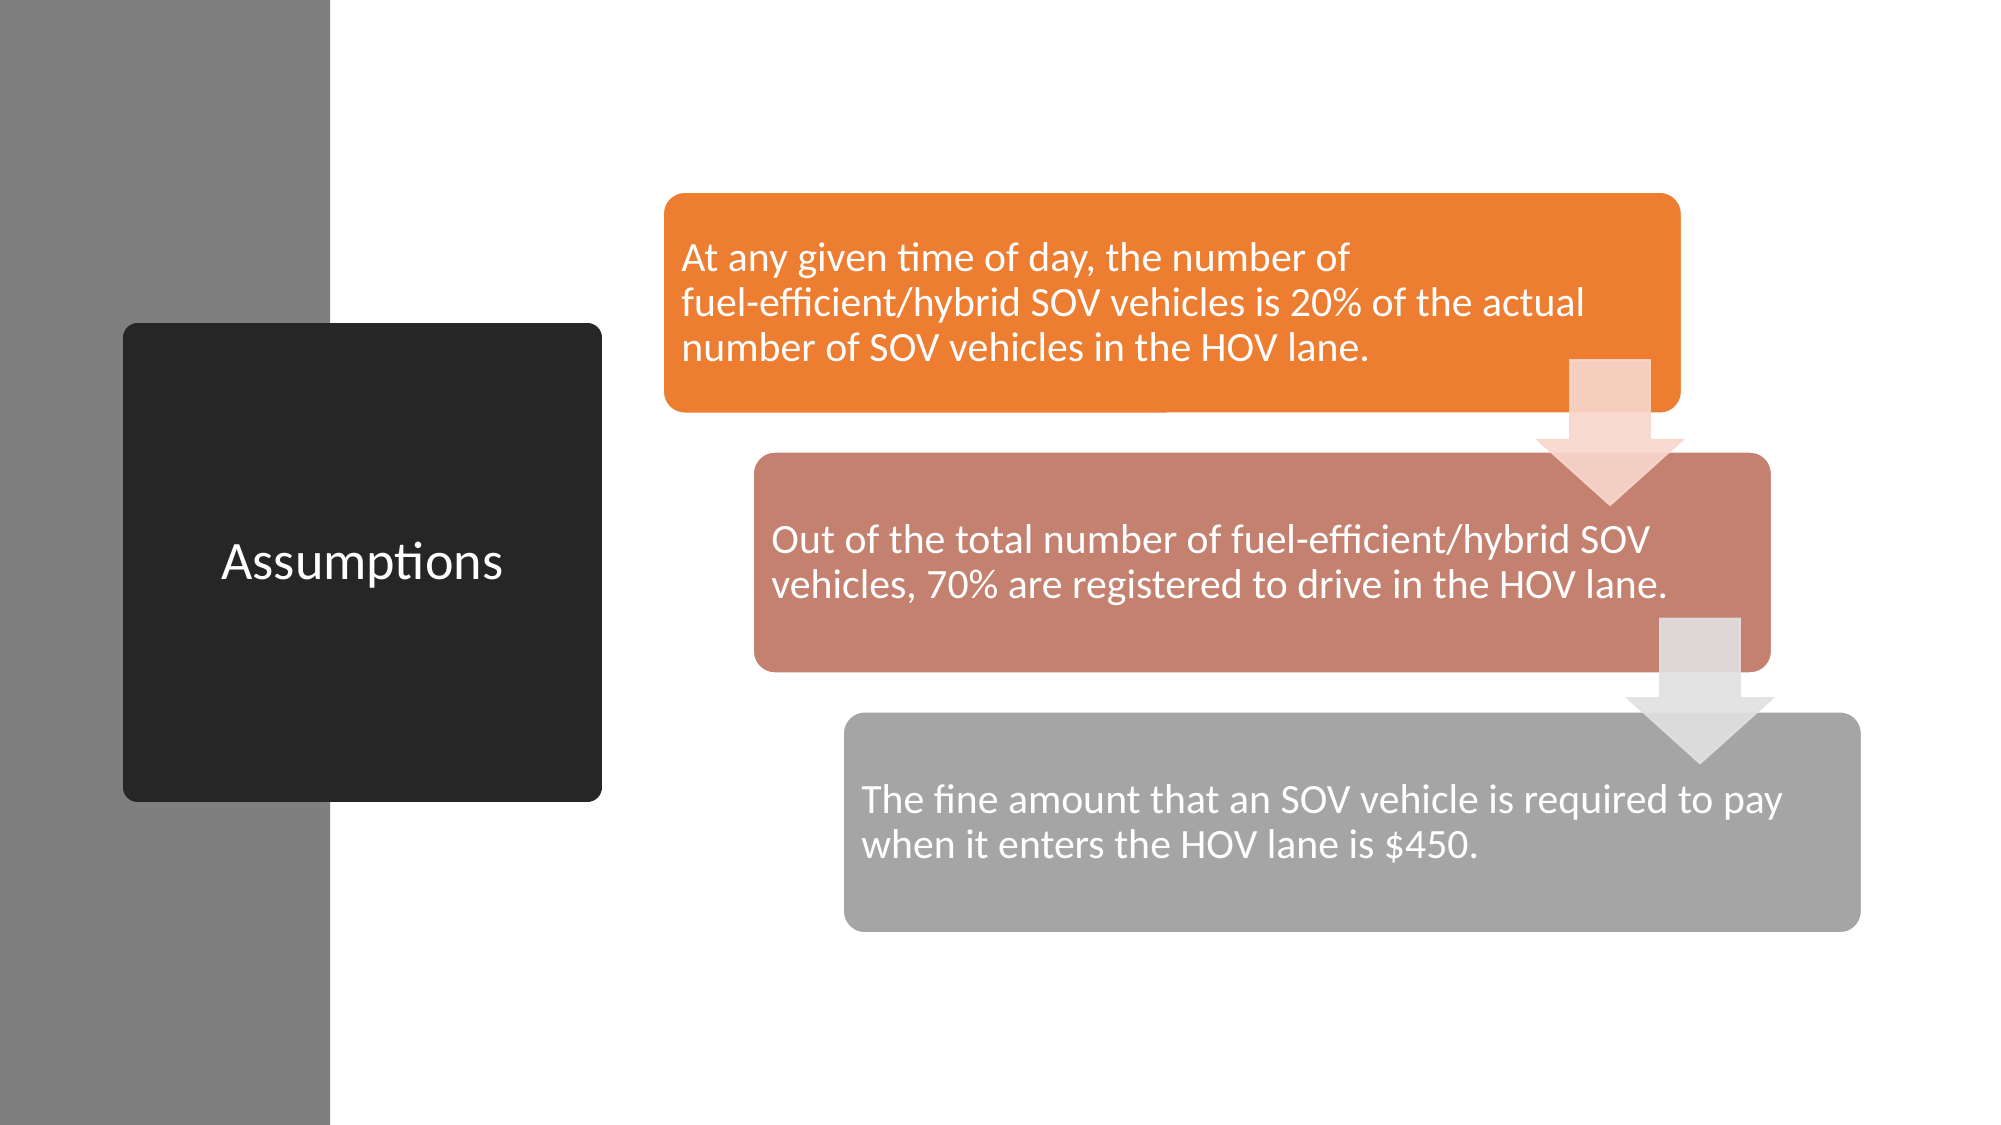

At any given time of day, the number of fuel-efficient/hybrid SOV vehicles is 20% of the actual number of SOV vehicles in the HOV lane.
Out of the total number of fuel-efficient/hybrid SOV vehicles, 70% are registered to drive in the HOV lane.
The fine amount that an SOV vehicle is required to pay when it enters the HOV lane is $450.

# Assumptions